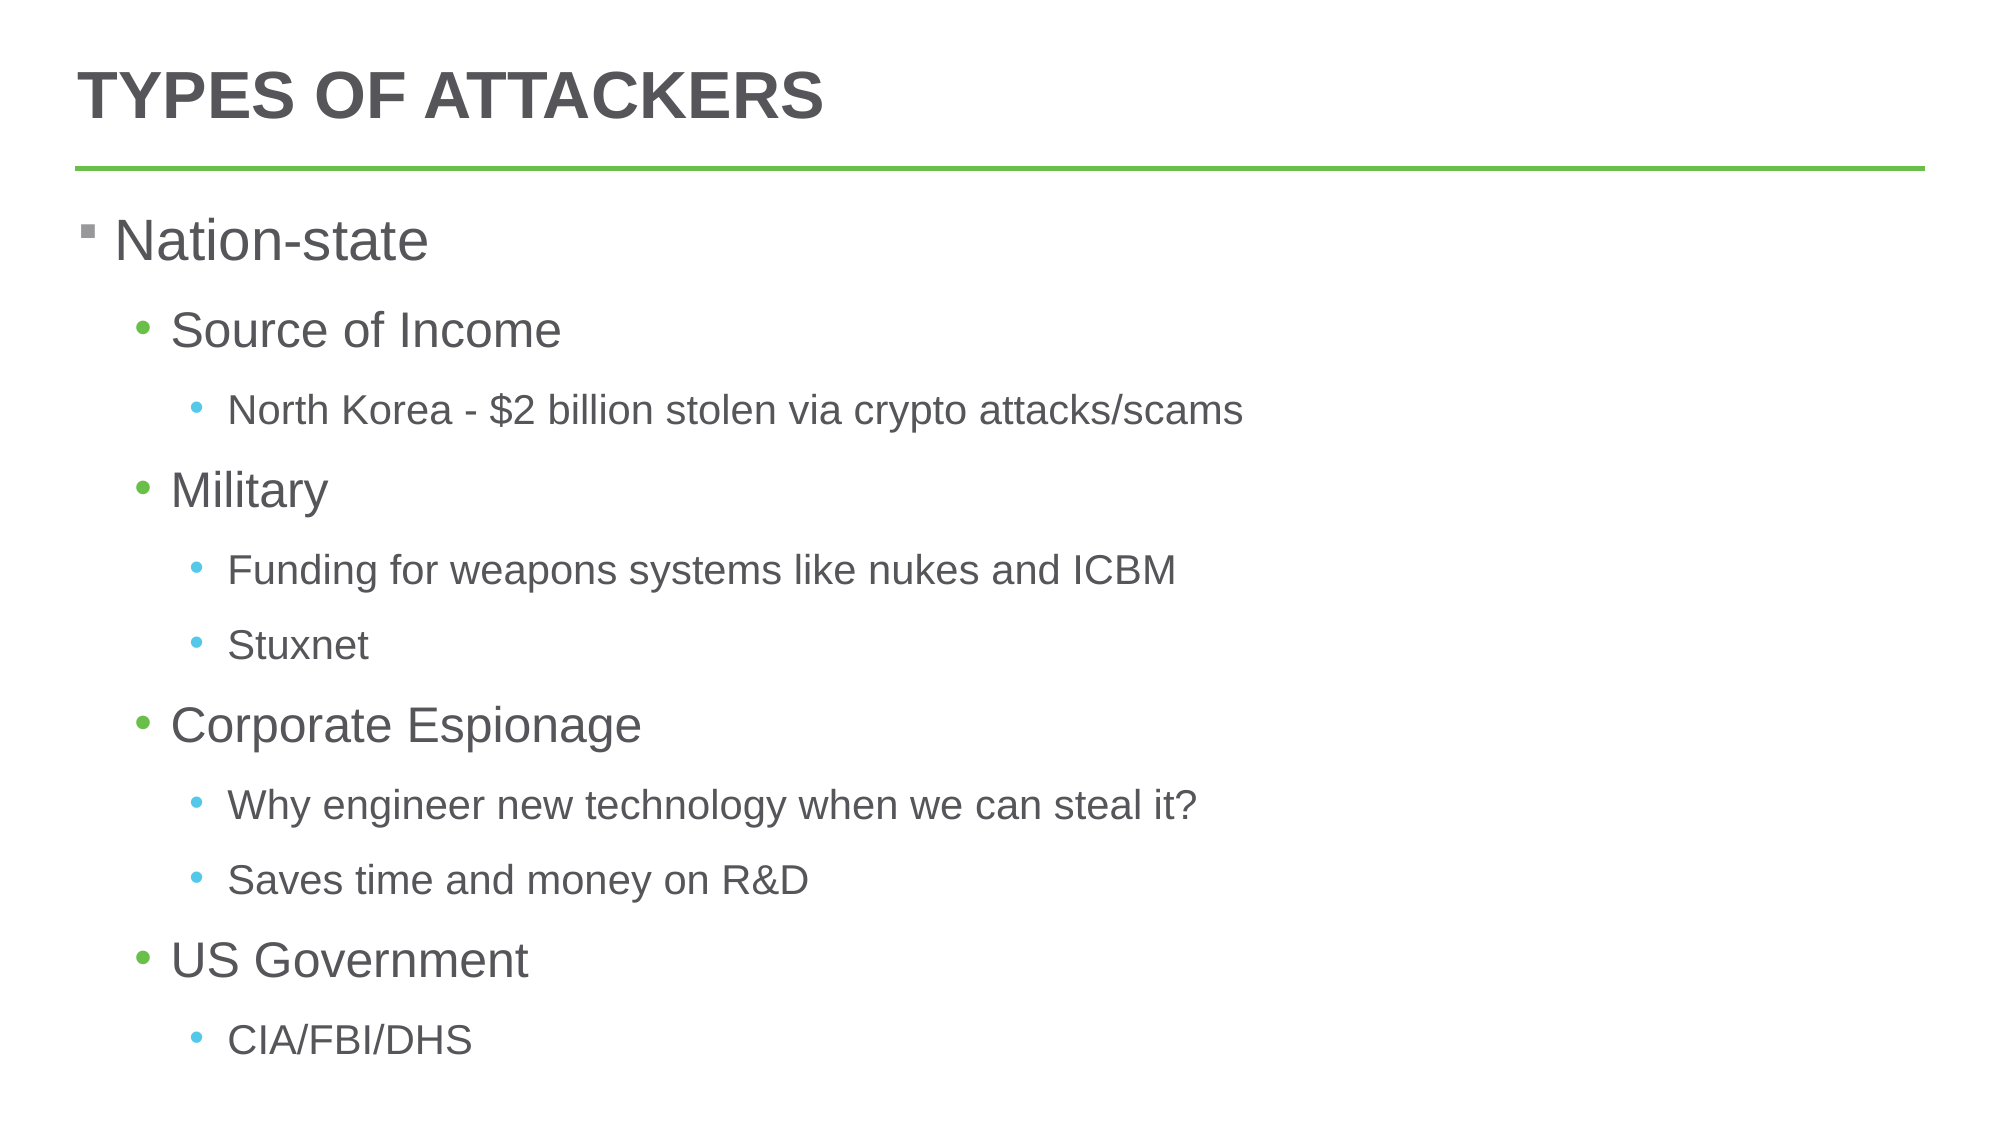

# Types of attackers
Nation-state
Source of Income
North Korea - $2 billion stolen via crypto attacks/scams
Military
Funding for weapons systems like nukes and ICBM
Stuxnet
Corporate Espionage
Why engineer new technology when we can steal it?
Saves time and money on R&D
US Government
CIA/FBI/DHS